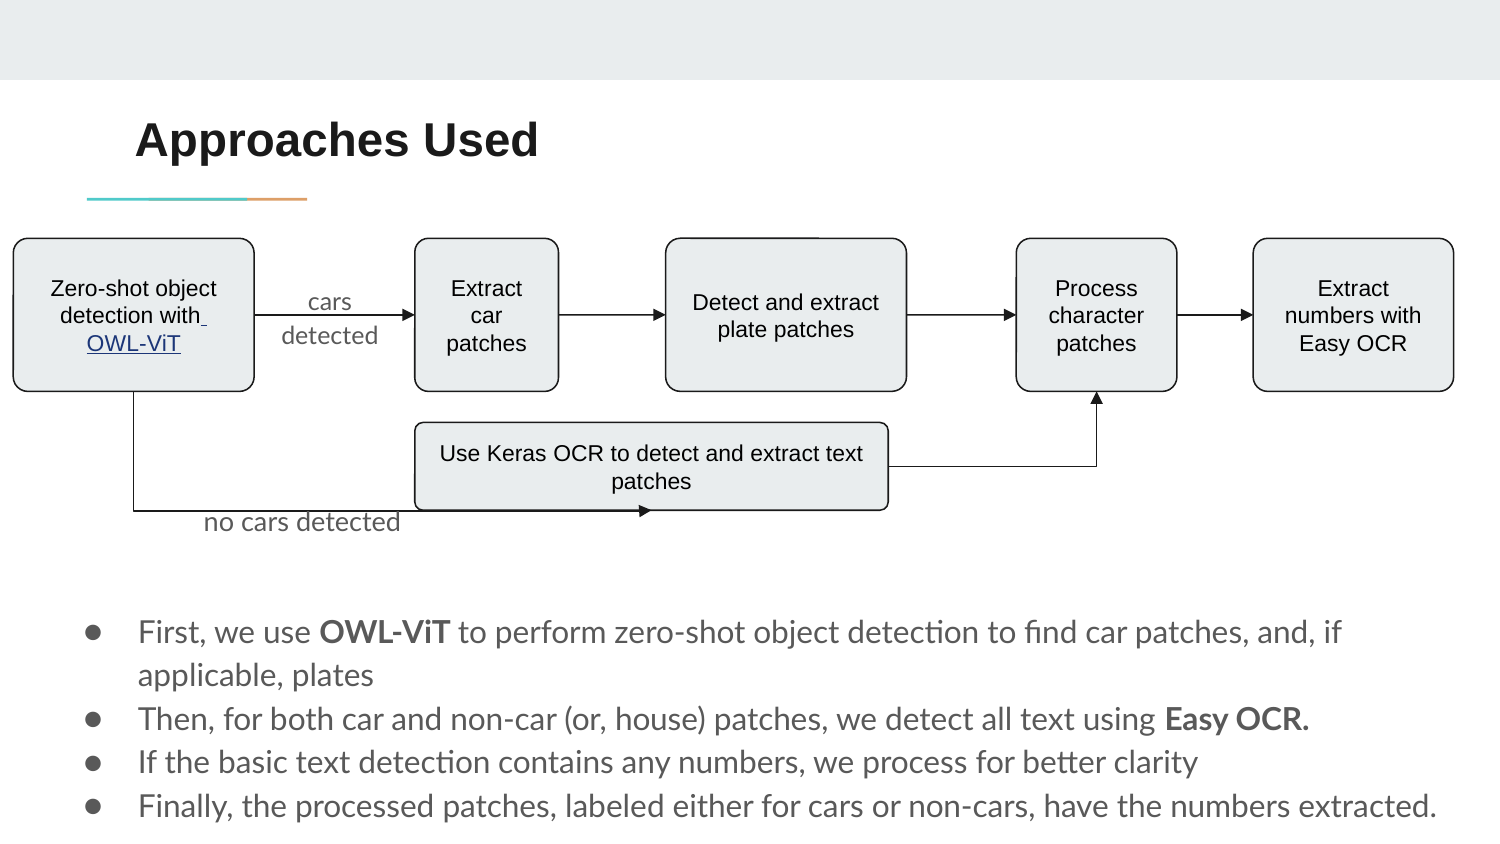

# Approaches Used
Detect and extract plate patches
Zero-shot object detection with OWL-ViT
Extract car patches
Process character patches
Extract numbers with Easy OCR
cars detected
Use Keras OCR to detect and extract text patches
no cars detected
First, we use OWL-ViT to perform zero-shot object detection to find car patches, and, if applicable, plates
Then, for both car and non-car (or, house) patches, we detect all text using Easy OCR.
If the basic text detection contains any numbers, we process for better clarity
Finally, the processed patches, labeled either for cars or non-cars, have the numbers extracted.